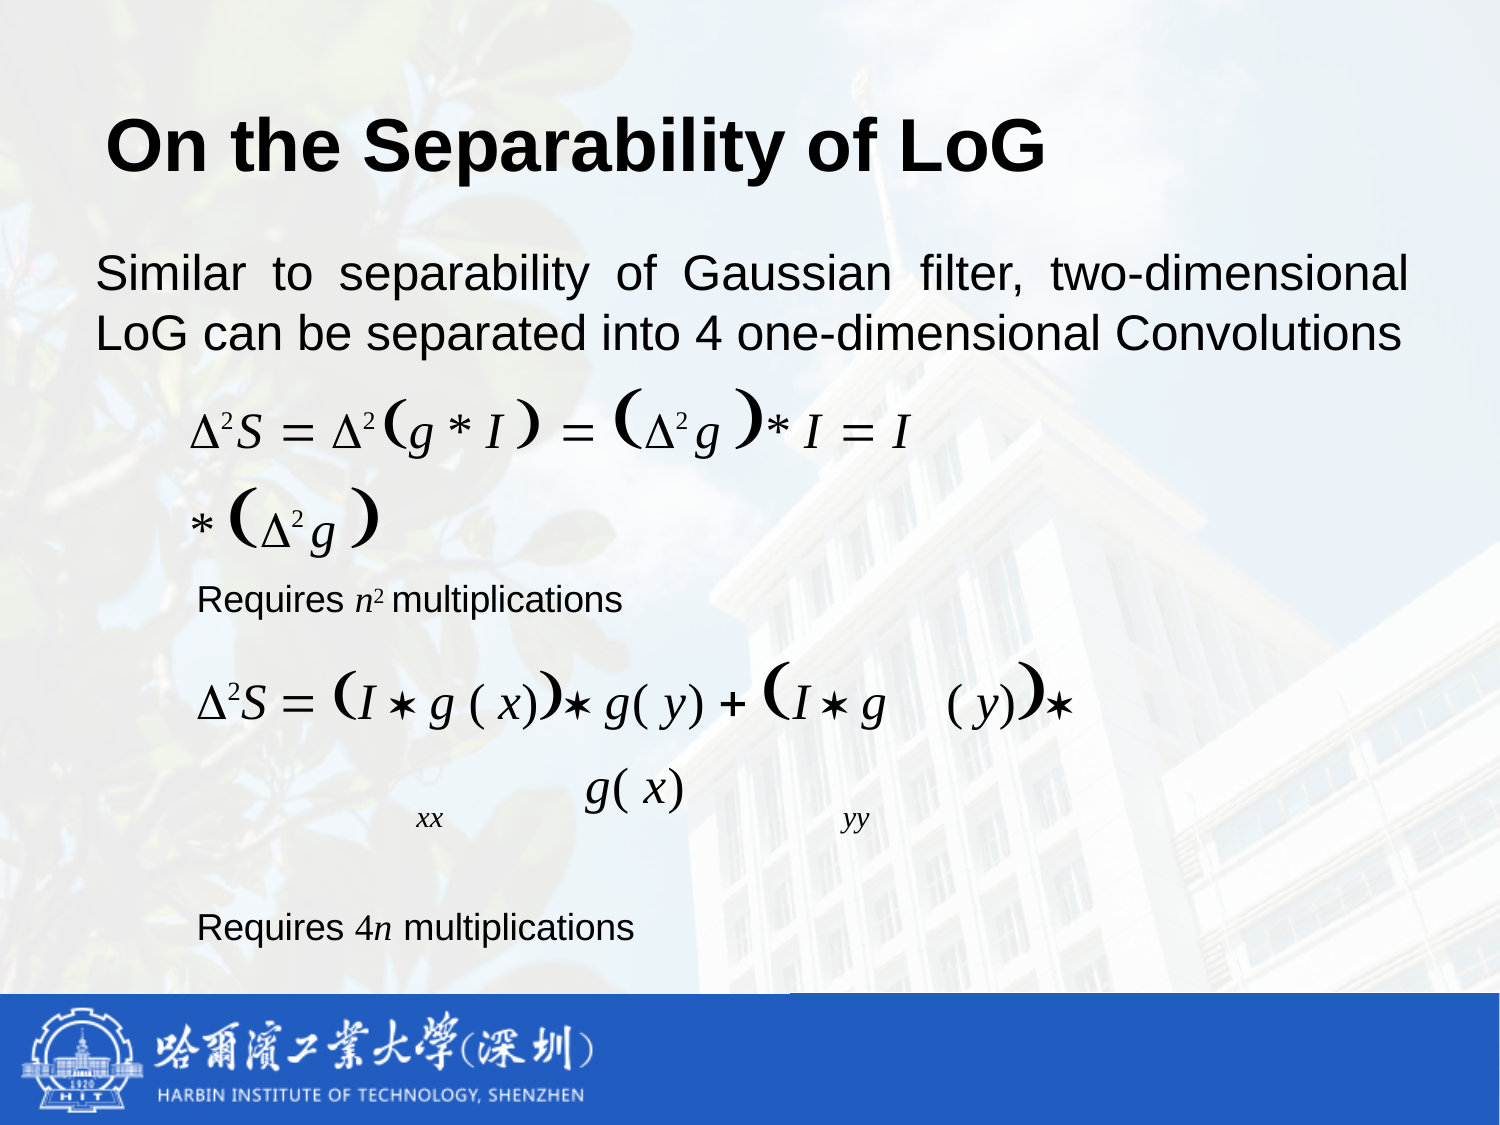

On the Separability of LoG
Similar to separability of Gaussian filter, two-dimensional LoG can be separated into 4 one-dimensional Convolutions
# Δ2S = Δ2 (g * I ) = (Δ2 g )* I = I * (Δ2 g )
Requires n2 multiplications
Δ2S = (I ∗ g	( x))∗ g( y) + (I ∗ g	( y))∗ g( x)
xx	yy

Requires 4n multiplications